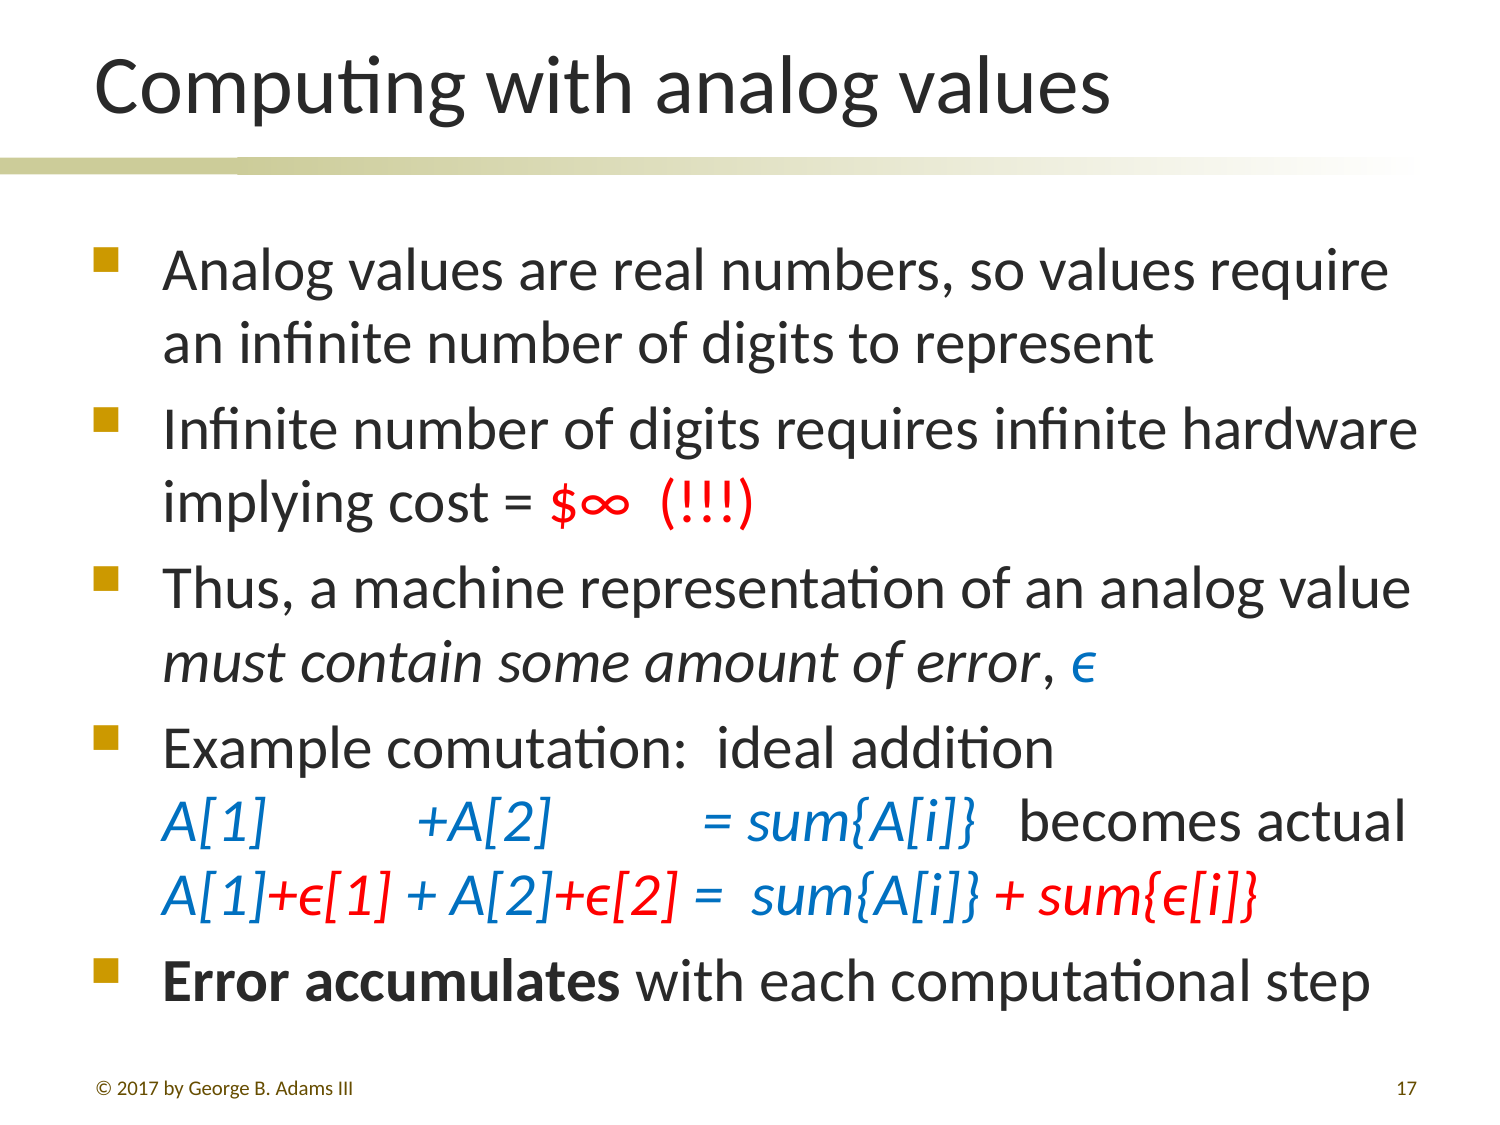

# Computing with analog values
Analog values are real numbers, so values require an infinite number of digits to represent
Infinite number of digits requires infinite hardware implying cost = $∞  (!!!)
Thus, a machine representation of an analog value must contain some amount of error, ϵ
Example comutation:  ideal addition
A[1]           +A[2]           = sum{A[i]}   becomes actual
A[1]+ϵ[1] + A[2]+ϵ[2] =  sum{A[i]} + sum{ϵ[i]}
Error accumulates with each computational step
© 2017 by George B. Adams III
17